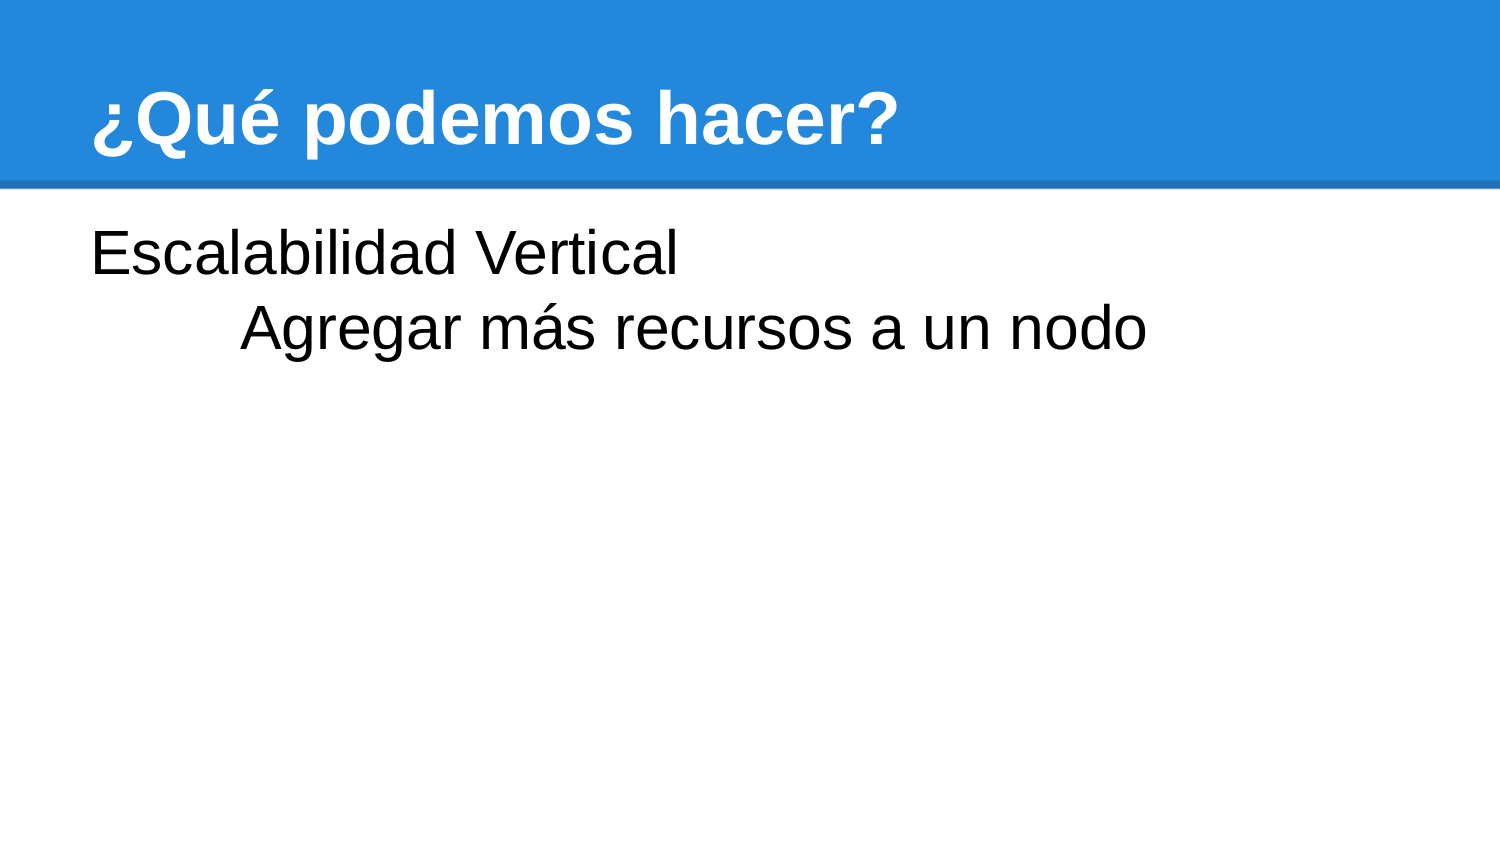

# ¿Qué podemos hacer?
Escalabilidad Vertical
	Agregar más recursos a un nodo